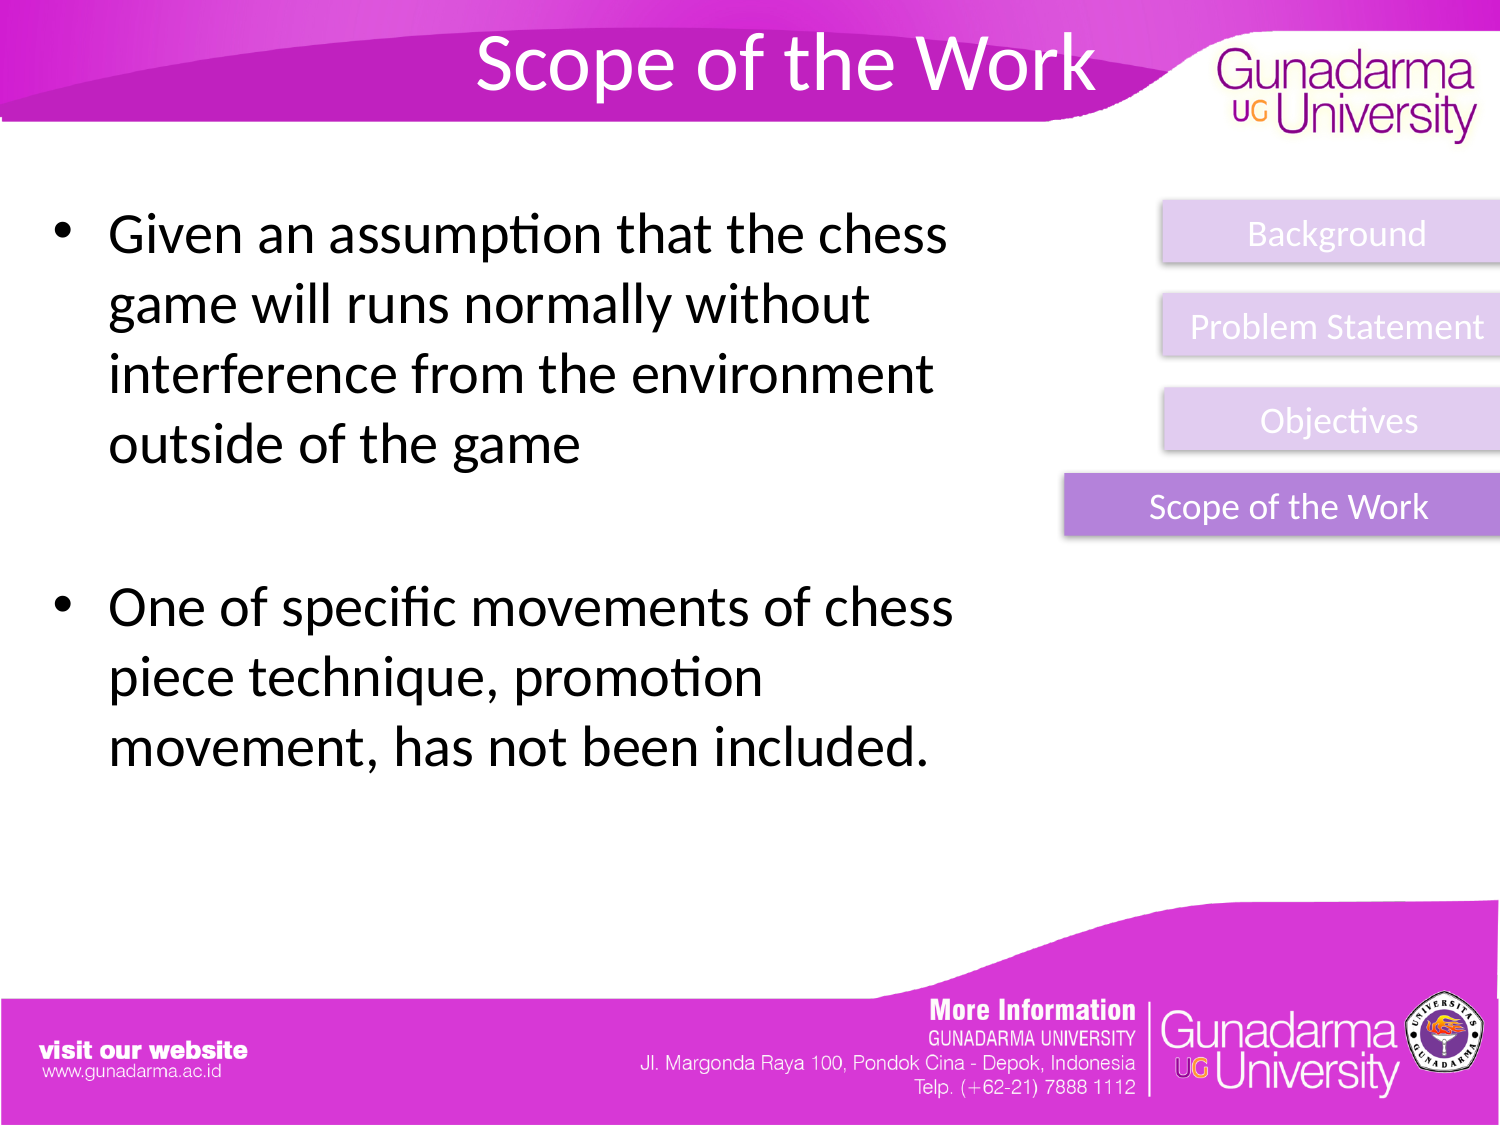

# Scope of the Work
Given an assumption that the chess game will runs normally without interference from the environment outside of the game

One of specific movements of chess piece technique, promotion movement, has not been included.
Background
Problem Statement
Objectives
Scope of the Work